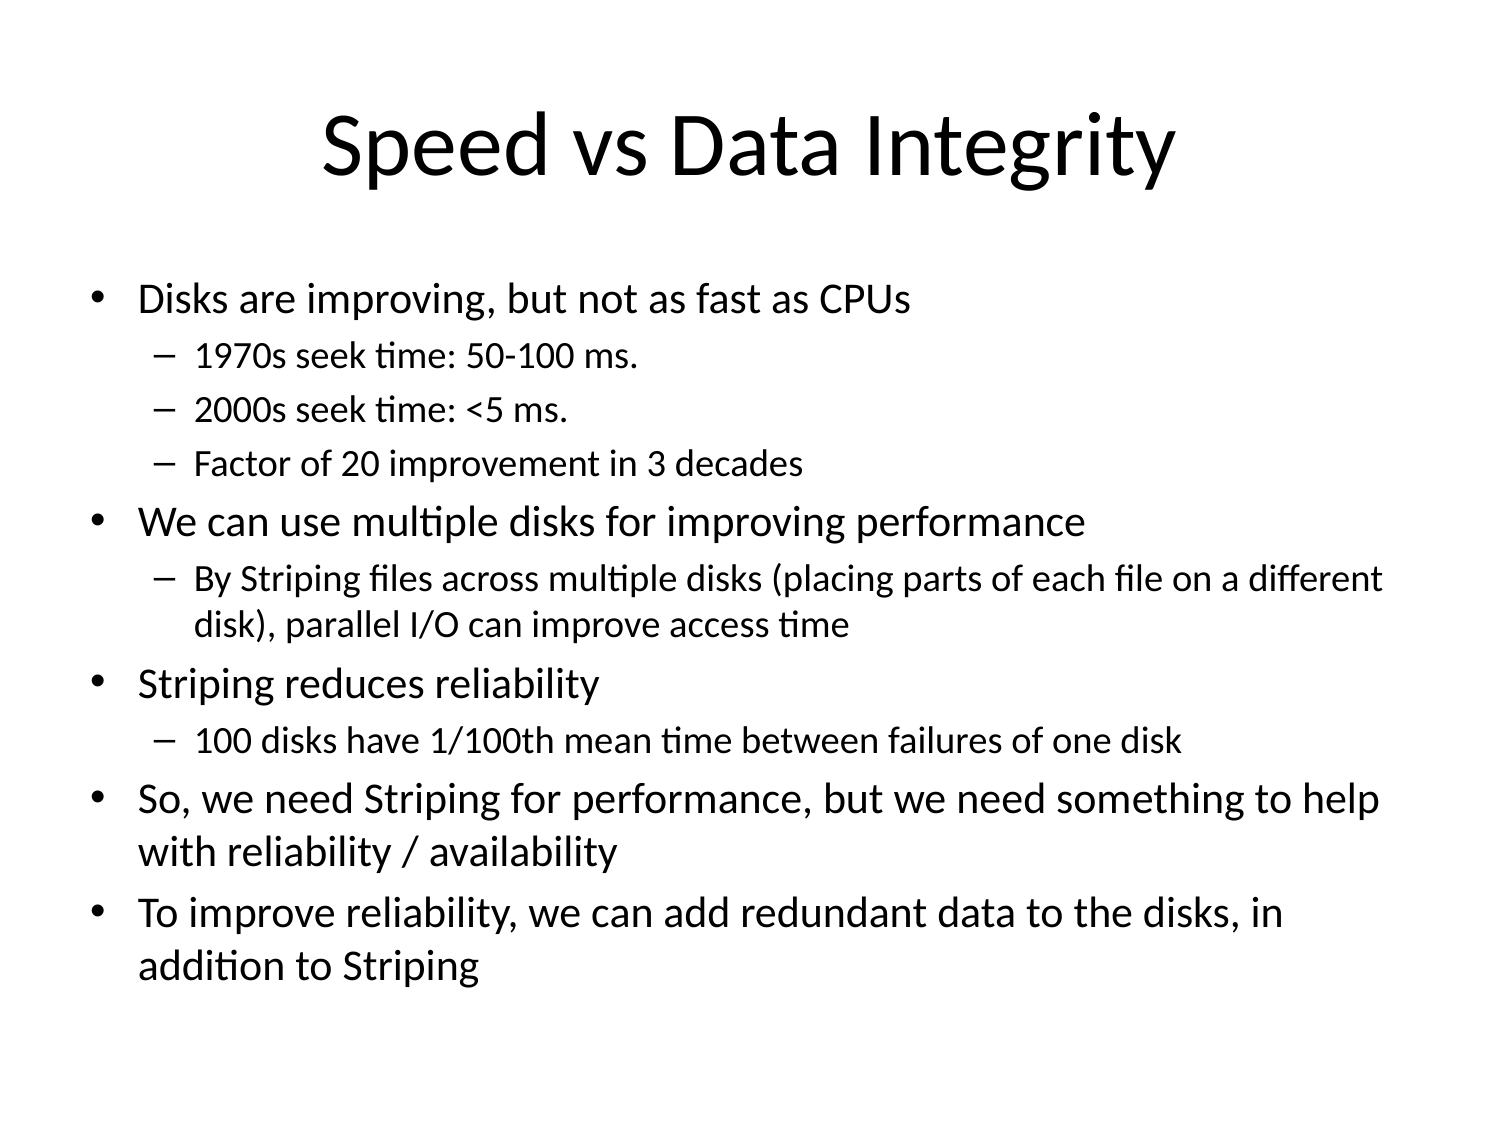

# Speed vs Data Integrity
Disks are improving, but not as fast as CPUs
1970s seek time: 50-100 ms.
2000s seek time: <5 ms.
Factor of 20 improvement in 3 decades
We can use multiple disks for improving performance
By Striping files across multiple disks (placing parts of each file on a different disk), parallel I/O can improve access time
Striping reduces reliability
100 disks have 1/100th mean time between failures of one disk
So, we need Striping for performance, but we need something to help with reliability / availability
To improve reliability, we can add redundant data to the disks, in addition to Striping